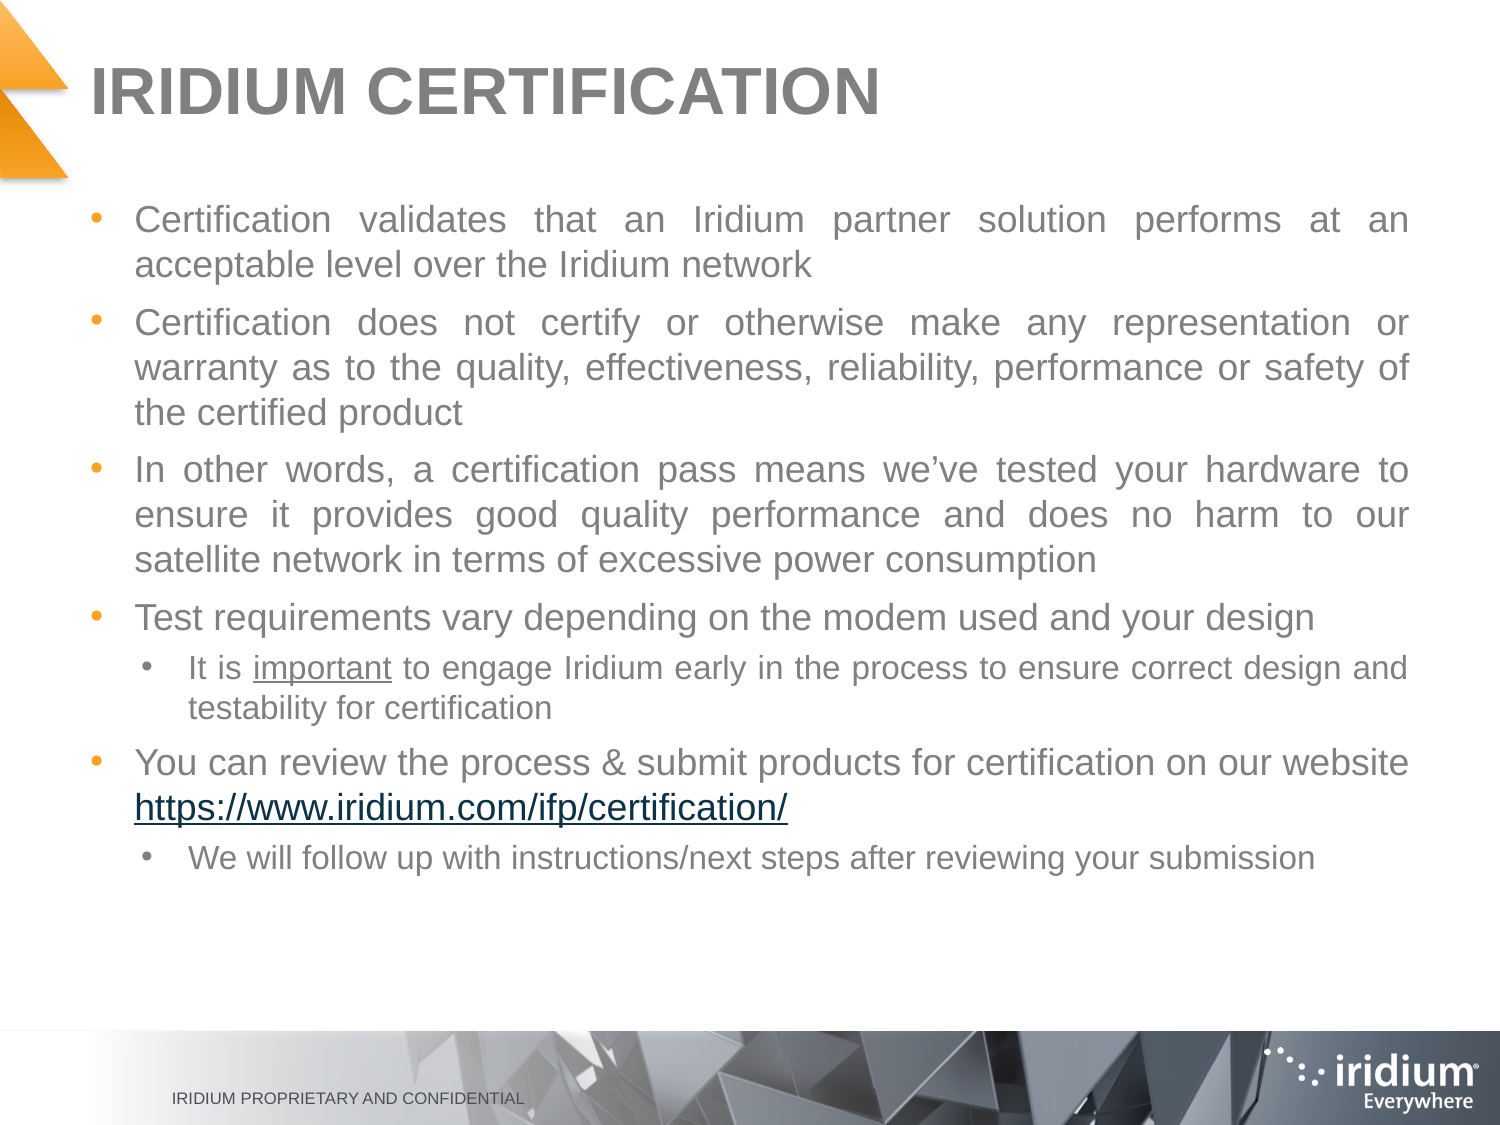

# Iridium Certification
Certification validates that an Iridium partner solution performs at an acceptable level over the Iridium network
Certification does not certify or otherwise make any representation or warranty as to the quality, effectiveness, reliability, performance or safety of the certified product
In other words, a certification pass means we’ve tested your hardware to ensure it provides good quality performance and does no harm to our satellite network in terms of excessive power consumption
Test requirements vary depending on the modem used and your design
It is important to engage Iridium early in the process to ensure correct design and testability for certification
You can review the process & submit products for certification on our website https://www.iridium.com/ifp/certification/
We will follow up with instructions/next steps after reviewing your submission

Iridium Proprietary and Confidential